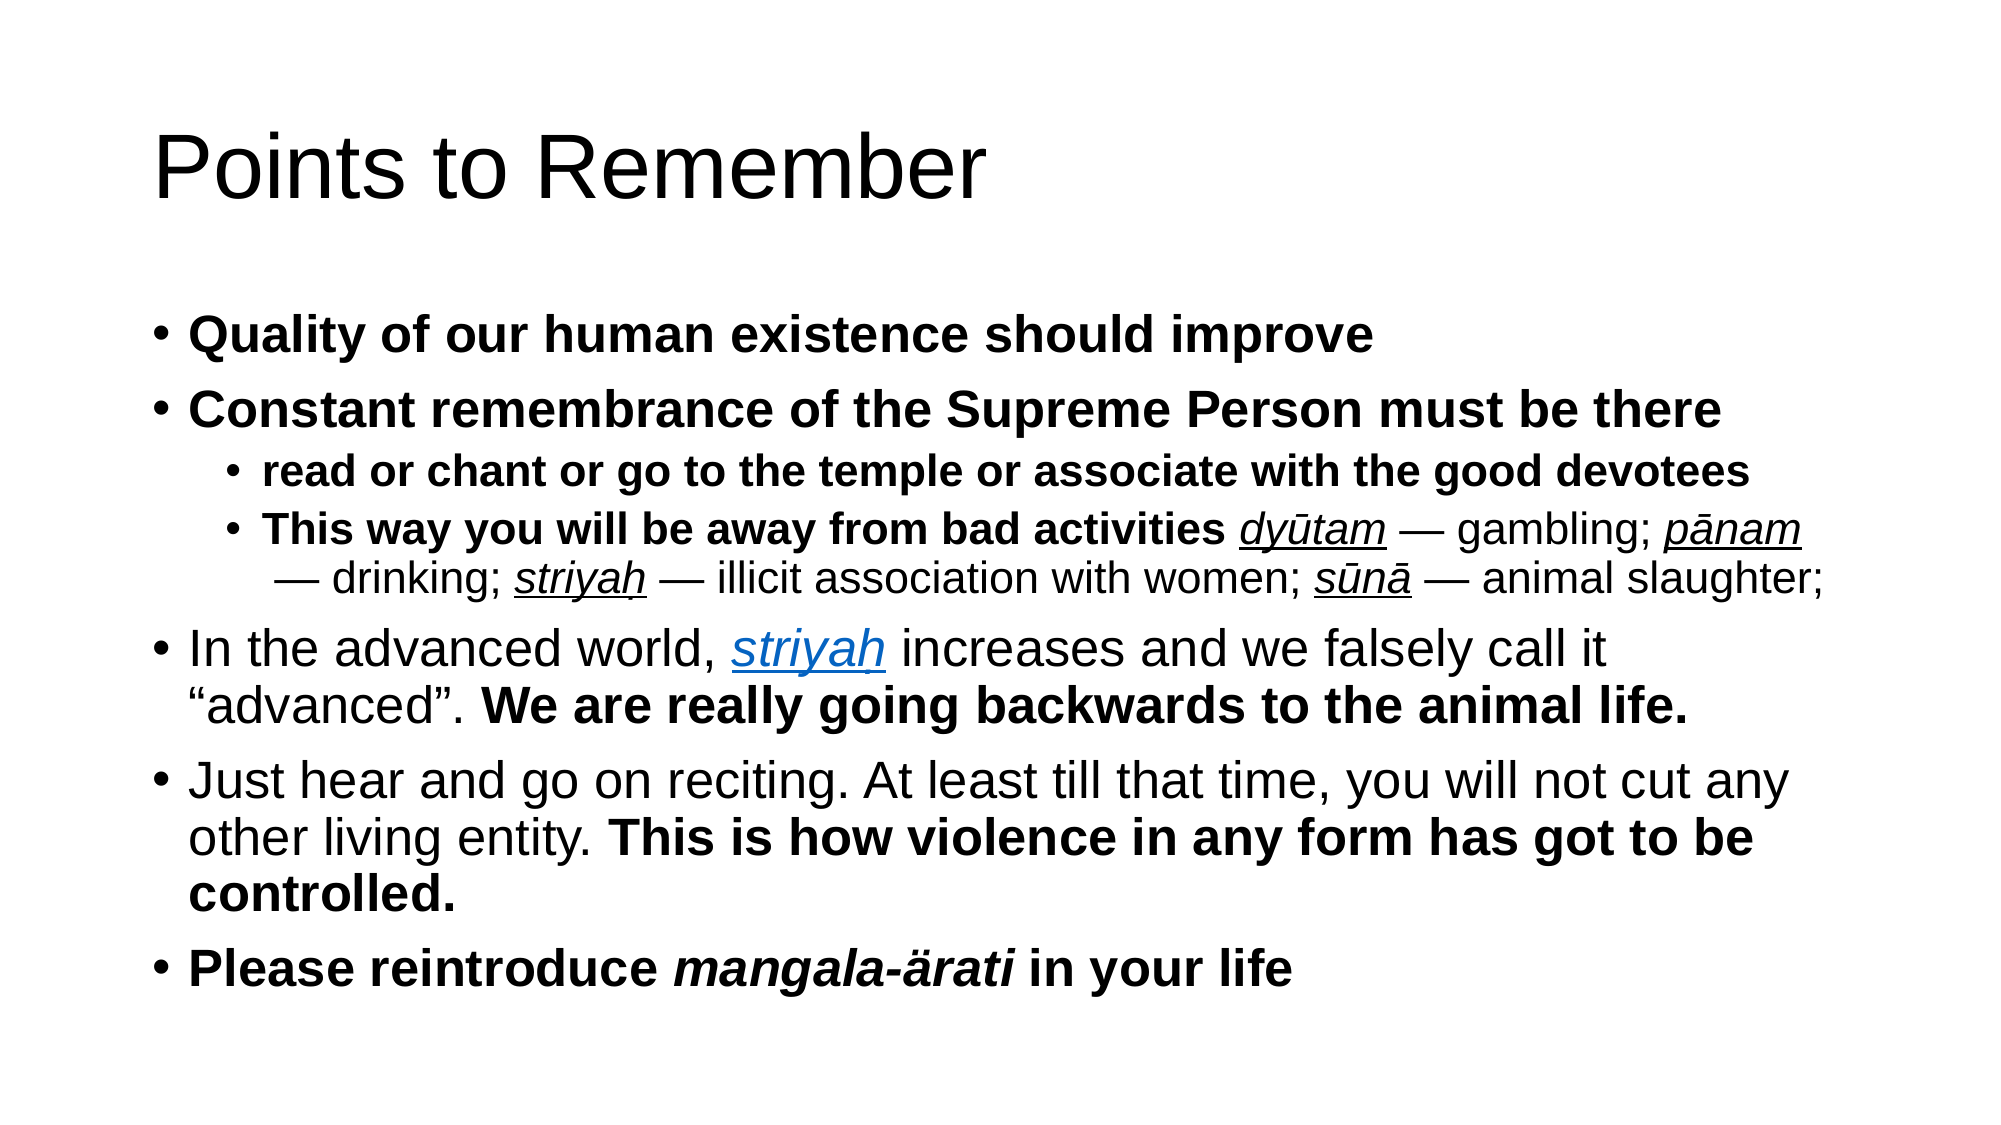

# Points to Remember
Quality of our human existence should improve
Constant remembrance of the Supreme Person must be there
read or chant or go to the temple or associate with the good devotees
This way you will be away from bad activities dyūtam — gambling; pānam — drinking; striyaḥ — illicit association with women; sūnā — animal slaughter;
In the advanced world, striyaḥ increases and we falsely call it “advanced”. We are really going backwards to the animal life.
Just hear and go on reciting. At least till that time, you will not cut any other living entity. This is how violence in any form has got to be controlled.
Please reintroduce mangala-ärati in your life